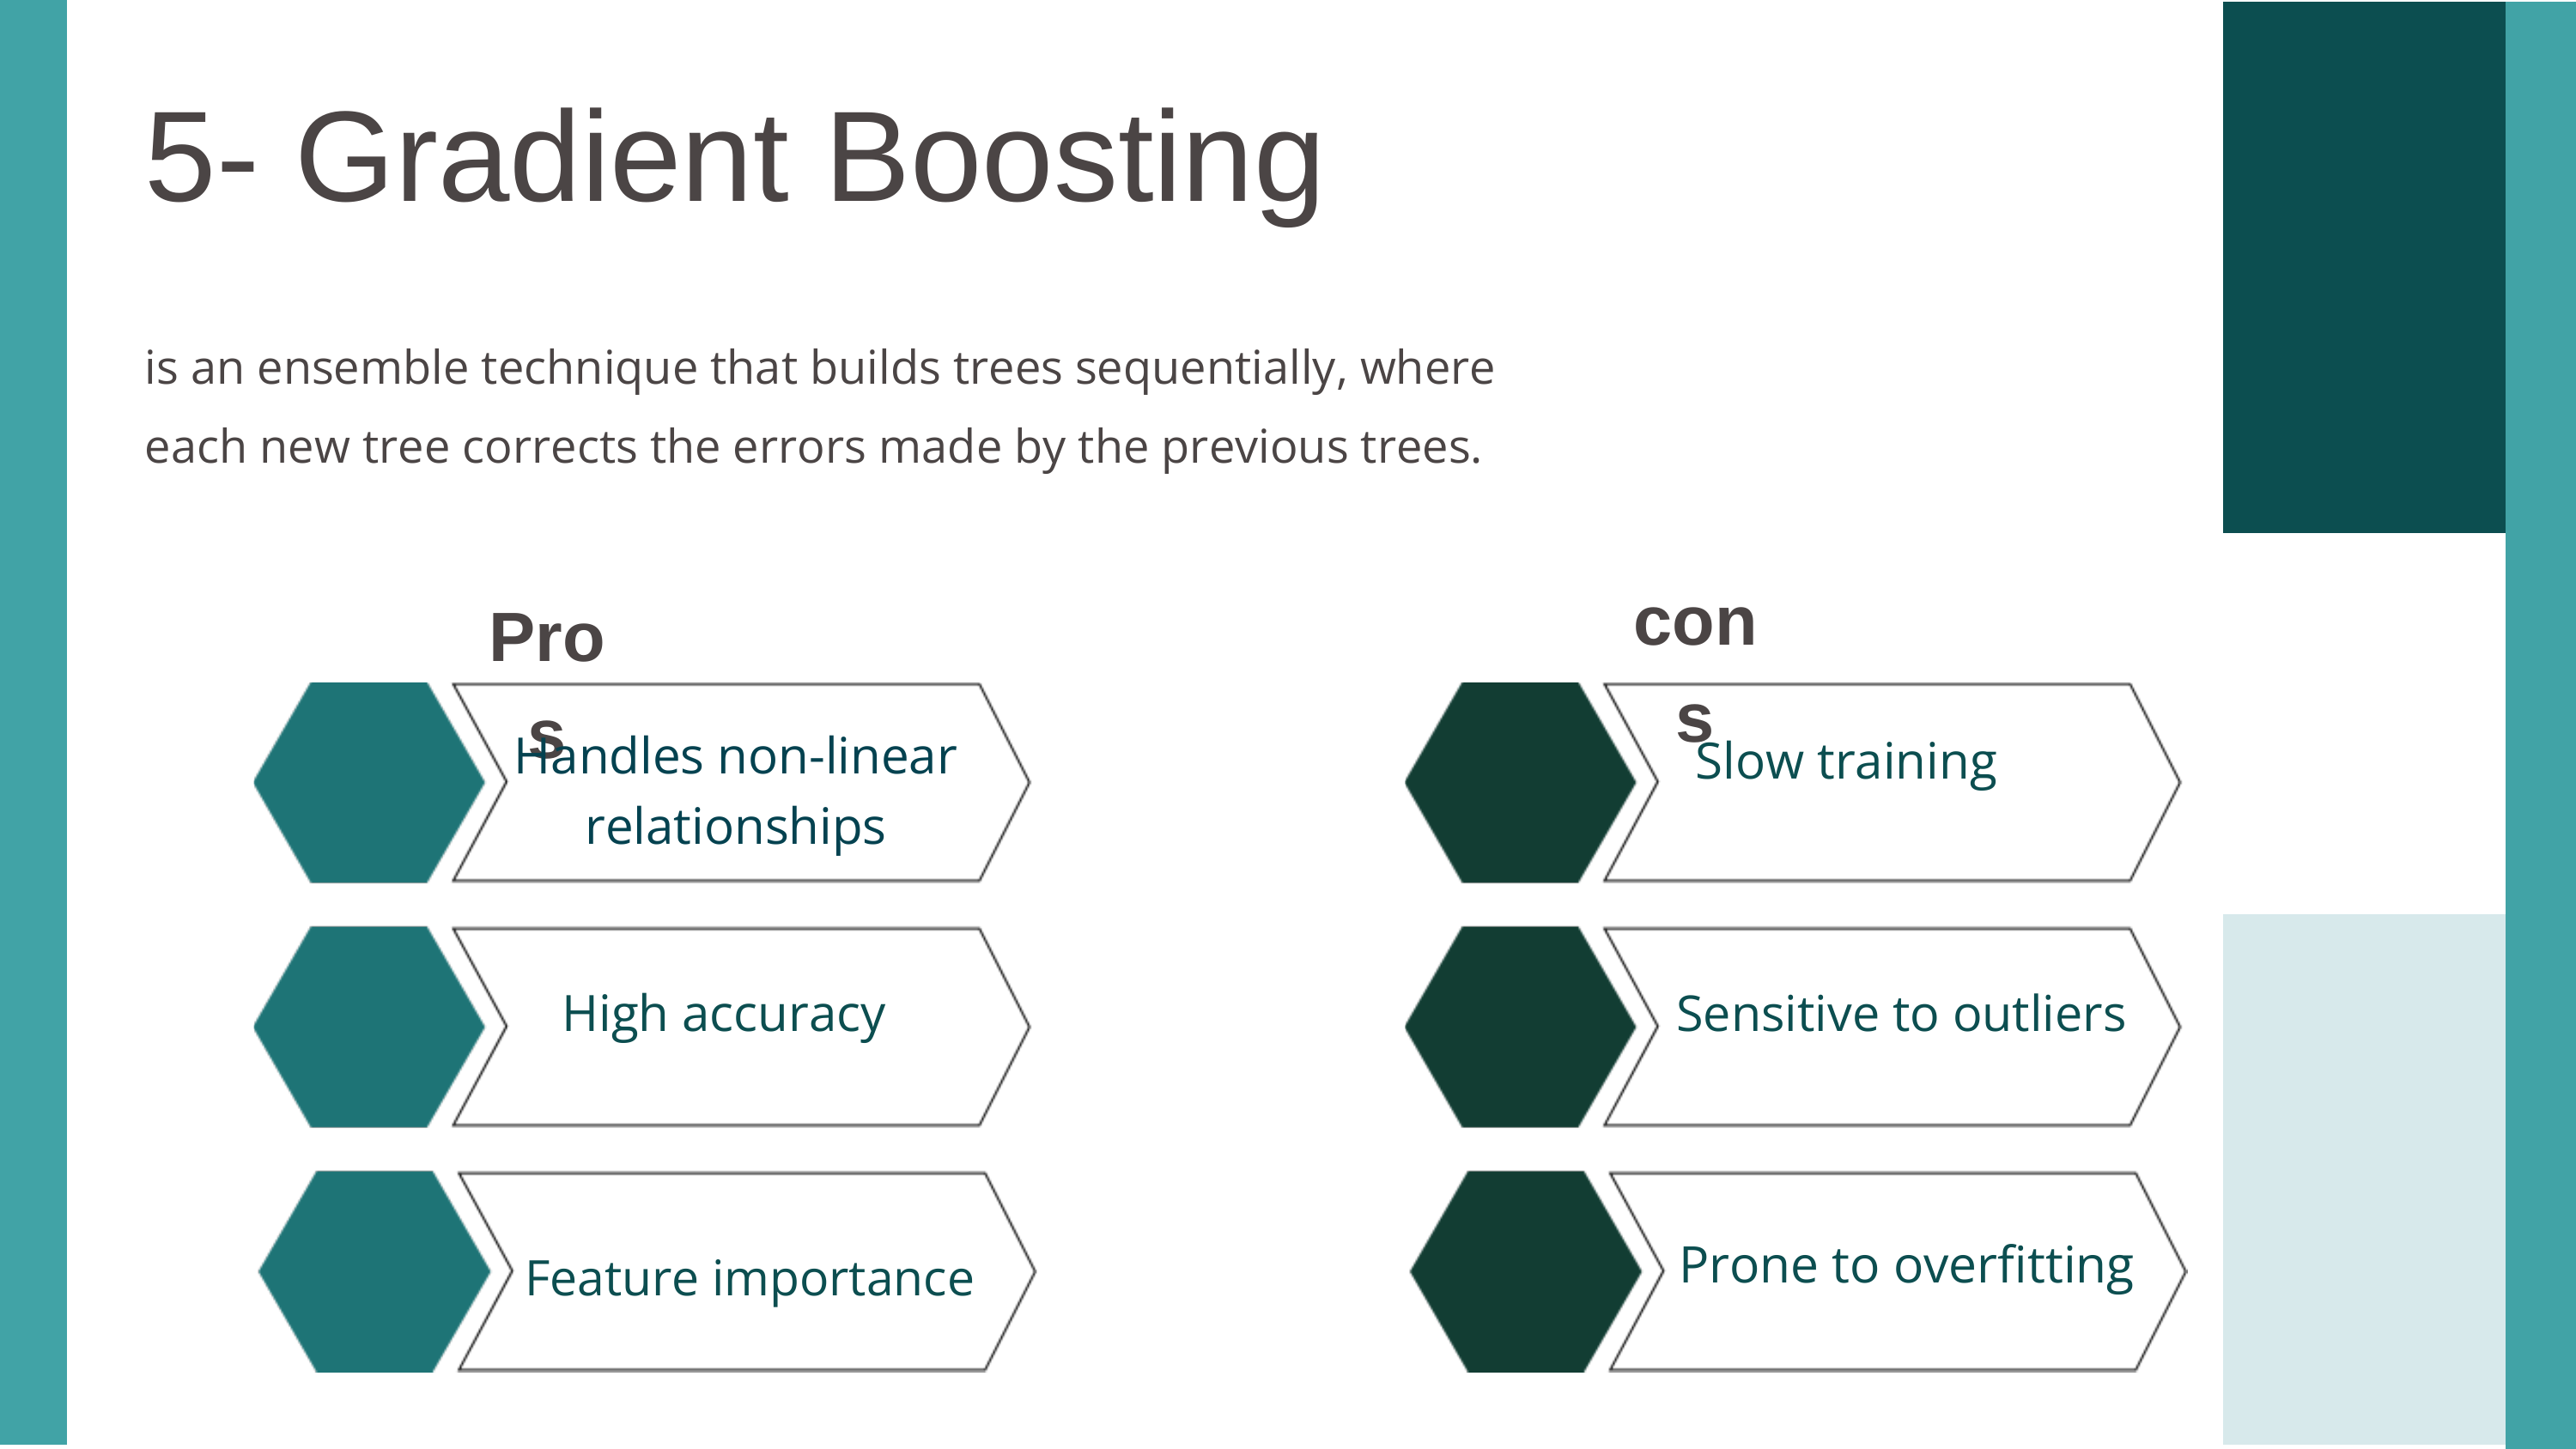

5- Gradient Boosting
is an ensemble technique that builds trees sequentially, where each new tree corrects the errors made by the previous trees.
cons
Pros

Handles non-linear relationships
Slow training

High accuracy
Sensitive to outliers
Prone to overfitting
Feature importance